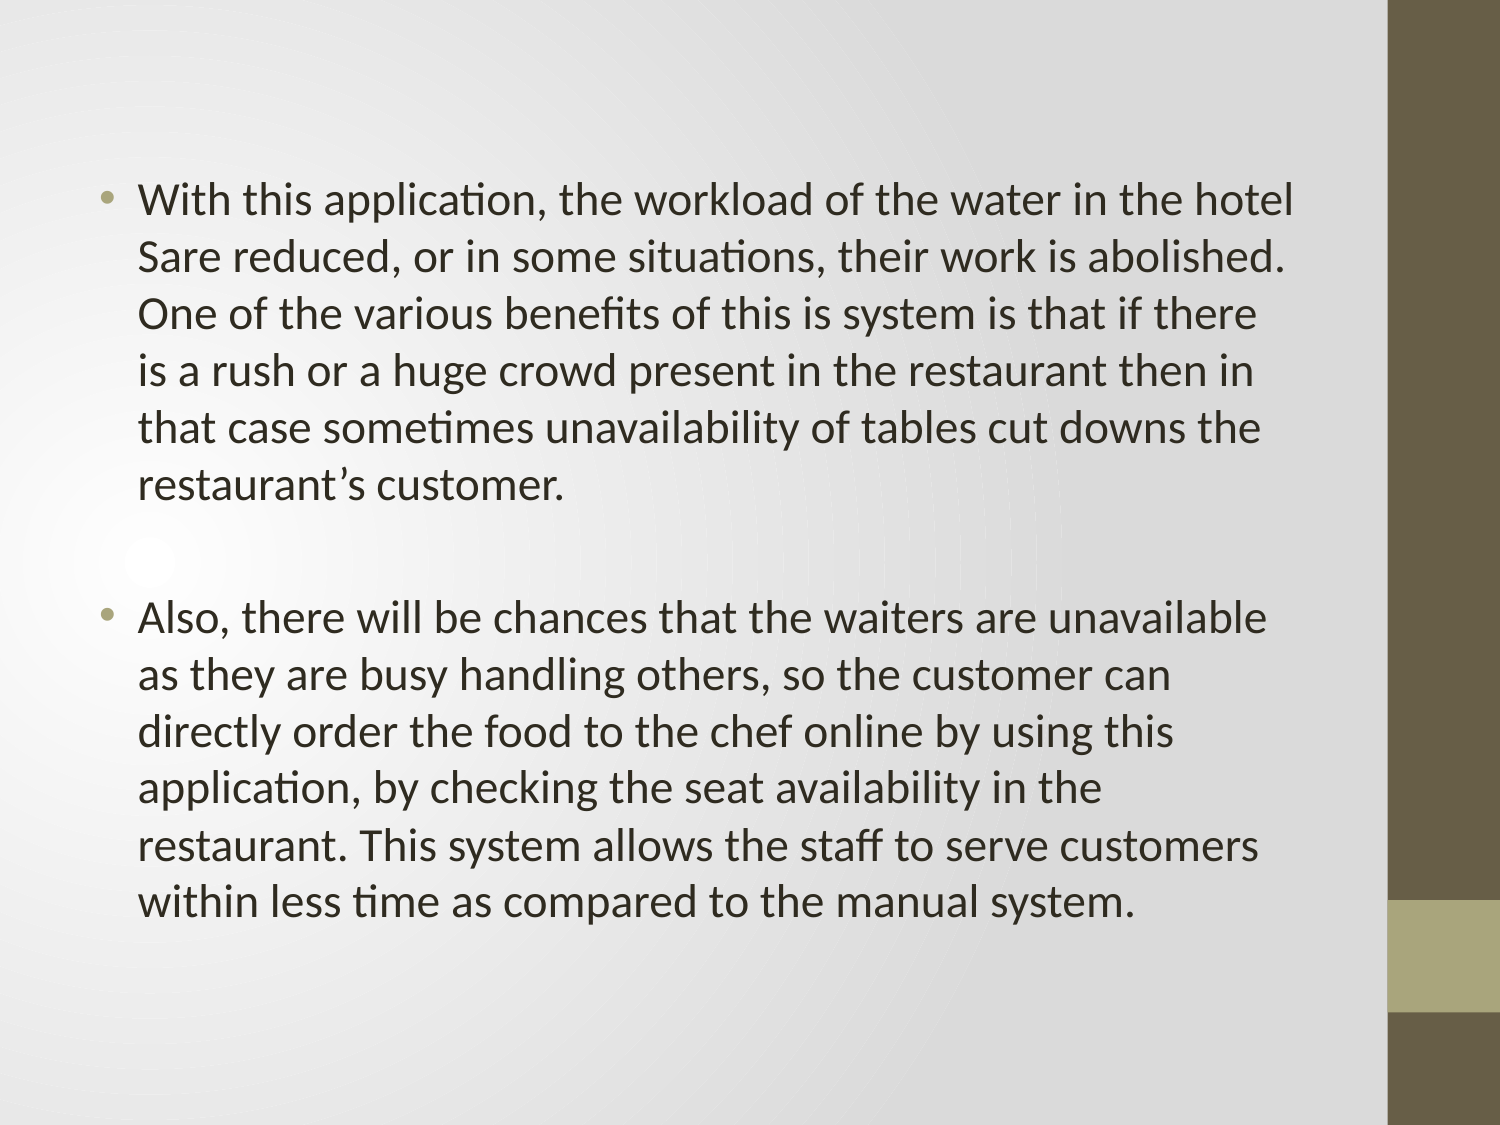

With this application, the workload of the water in the hotel Sare reduced, or in some situations, their work is abolished. One of the various benefits of this is system is that if there is a rush or a huge crowd present in the restaurant then in that case sometimes unavailability of tables cut downs the restaurant’s customer.

Also, there will be chances that the waiters are unavailable as they are busy handling others, so the customer can directly order the food to the chef online by using this application, by checking the seat availability in the restaurant. This system allows the staff to serve customers within less time as compared to the manual system.